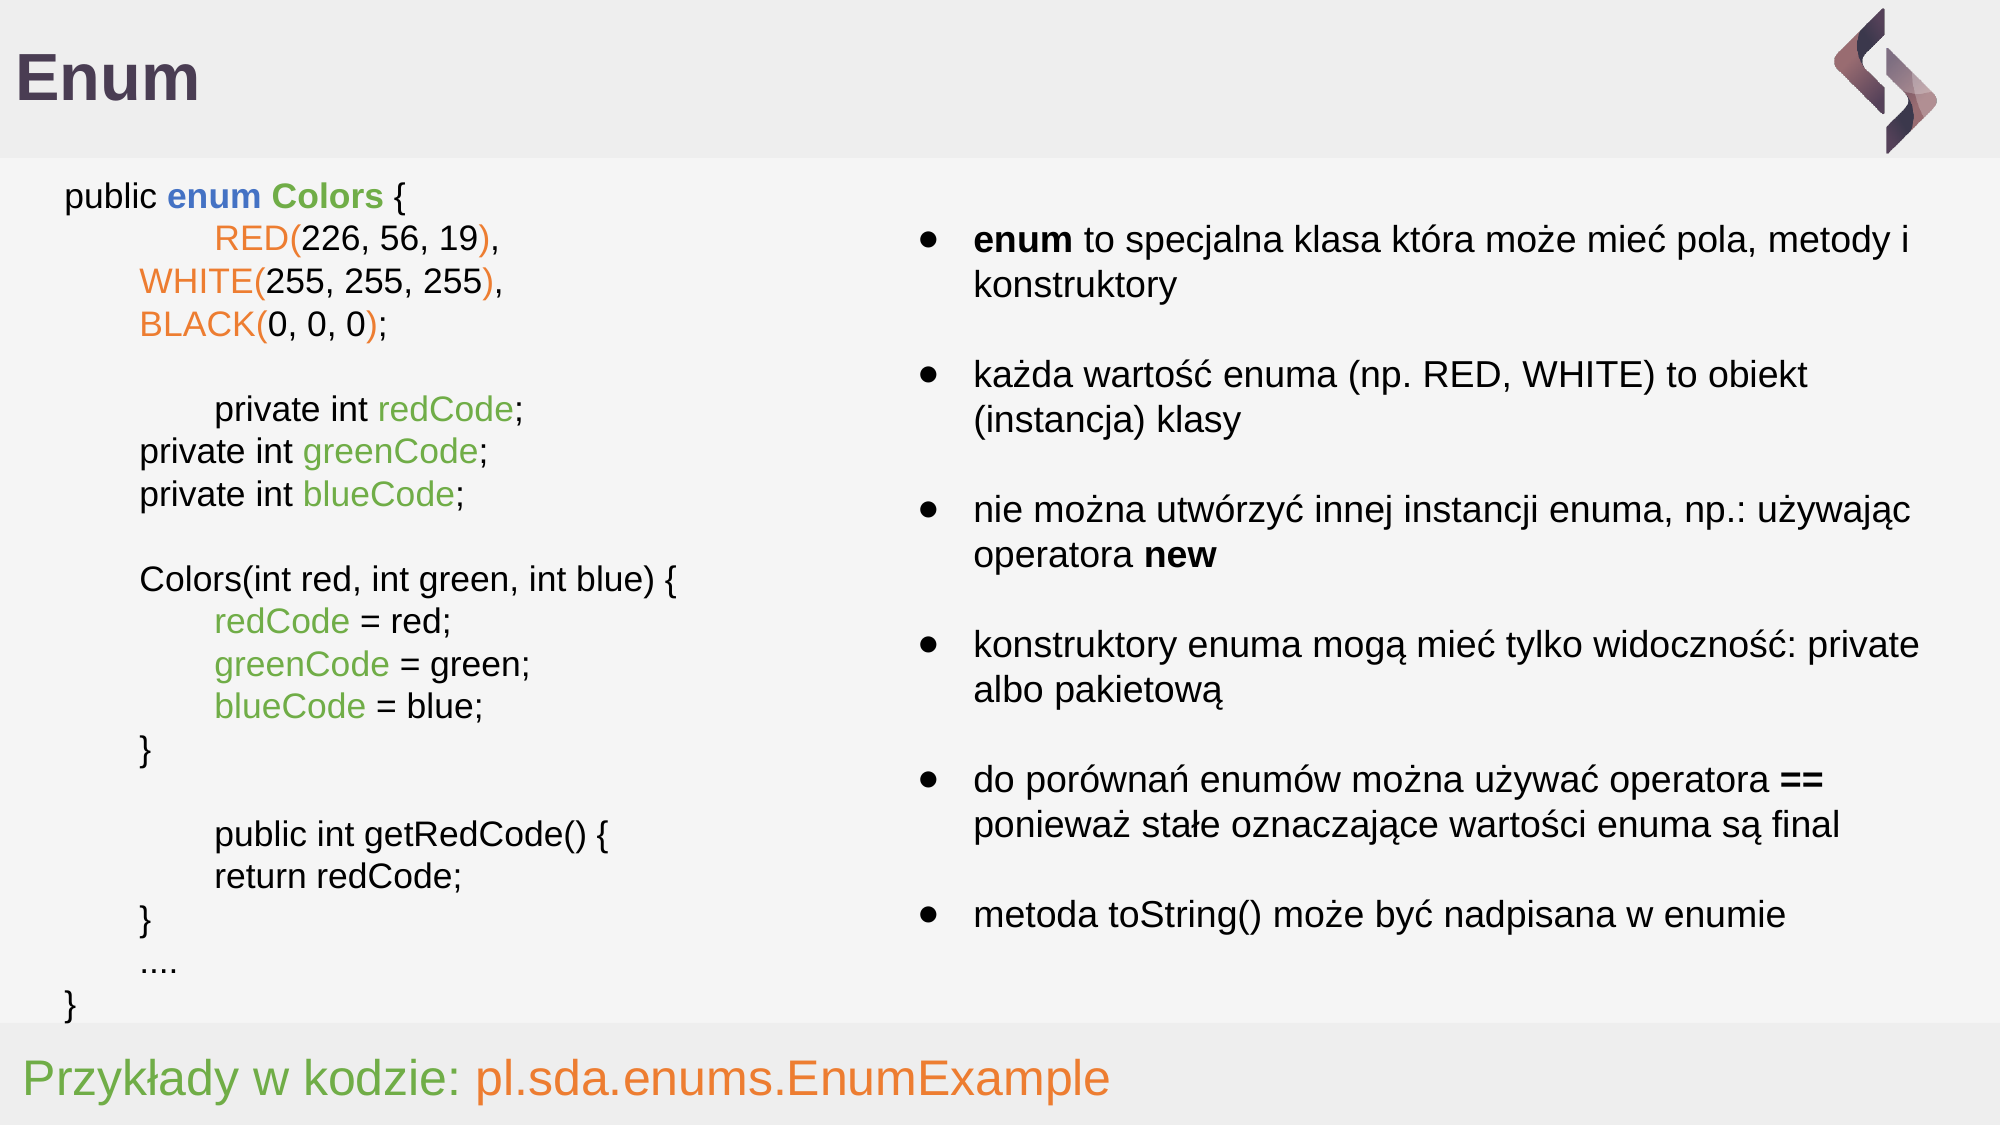

# Enum
public enum Colors {
	RED(226, 56, 19),
WHITE(255, 255, 255),
BLACK(0, 0, 0);

	private int redCode;
private int greenCode;
private int blueCode;

Colors(int red, int green, int blue) {
	redCode = red;
	greenCode = green;
	blueCode = blue;
}

	public int getRedCode() {
	return redCode;
}
....
}
enum to specjalna klasa która może mieć pola, metody i konstruktory

każda wartość enuma (np. RED, WHITE) to obiekt (instancja) klasy

nie można utwórzyć innej instancji enuma, np.: używając operatora new

konstruktory enuma mogą mieć tylko widoczność: private albo pakietową

do porównań enumów można używać operatora == ponieważ stałe oznaczające wartości enuma są final

metoda toString() może być nadpisana w enumie

Przykłady w kodzie: pl.sda.enums.EnumExample